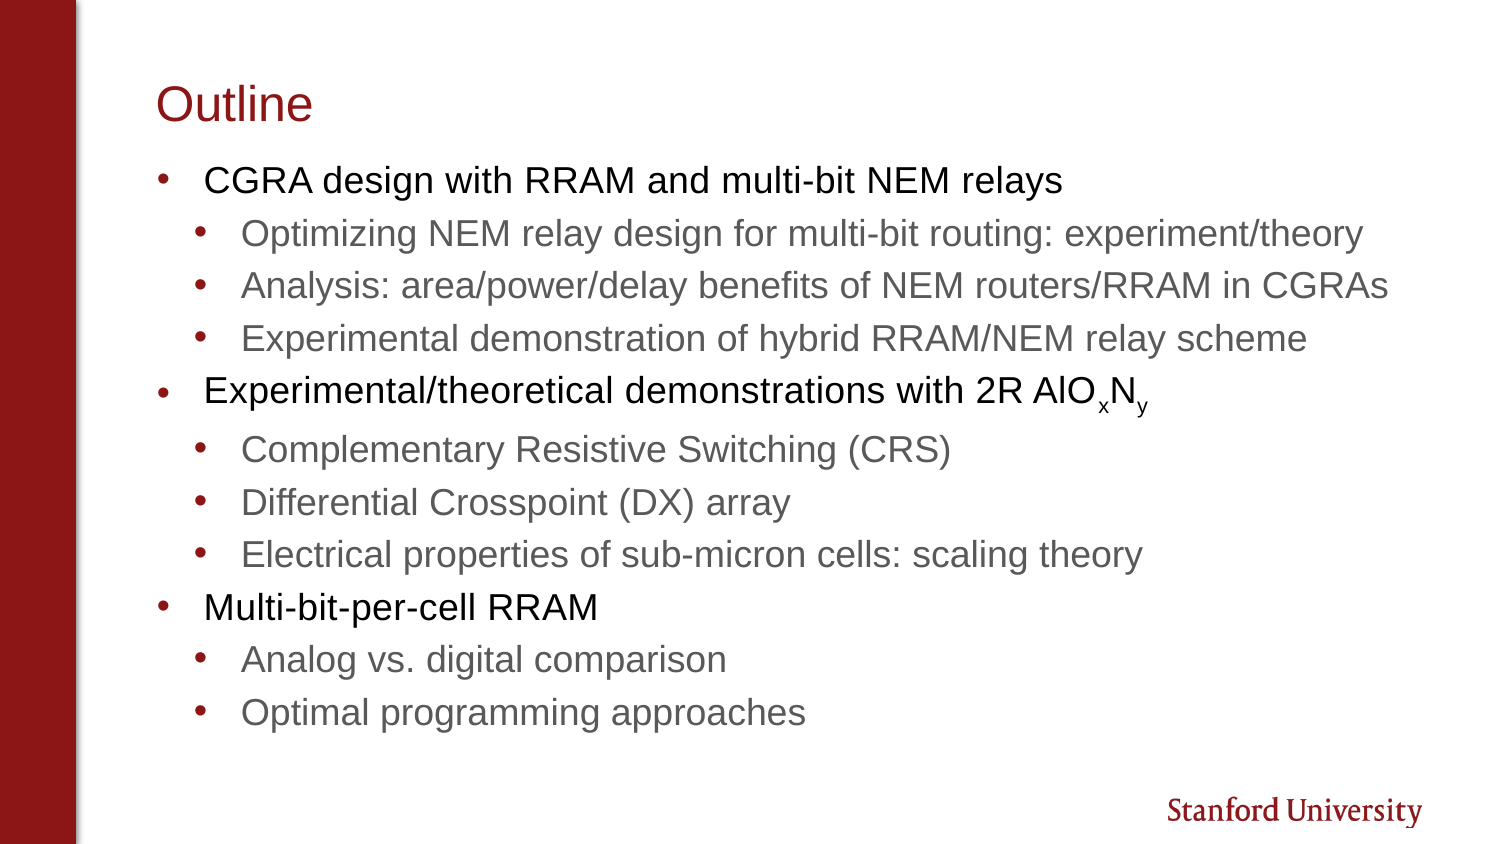

# Outline
CGRA design with RRAM and multi-bit NEM relays
Optimizing NEM relay design for multi-bit routing: experiment/theory
Analysis: area/power/delay benefits of NEM routers/RRAM in CGRAs
Experimental demonstration of hybrid RRAM/NEM relay scheme
Experimental/theoretical demonstrations with 2R AlOxNy
Complementary Resistive Switching (CRS)
Differential Crosspoint (DX) array
Electrical properties of sub-micron cells: scaling theory
Multi-bit-per-cell RRAM
Analog vs. digital comparison
Optimal programming approaches